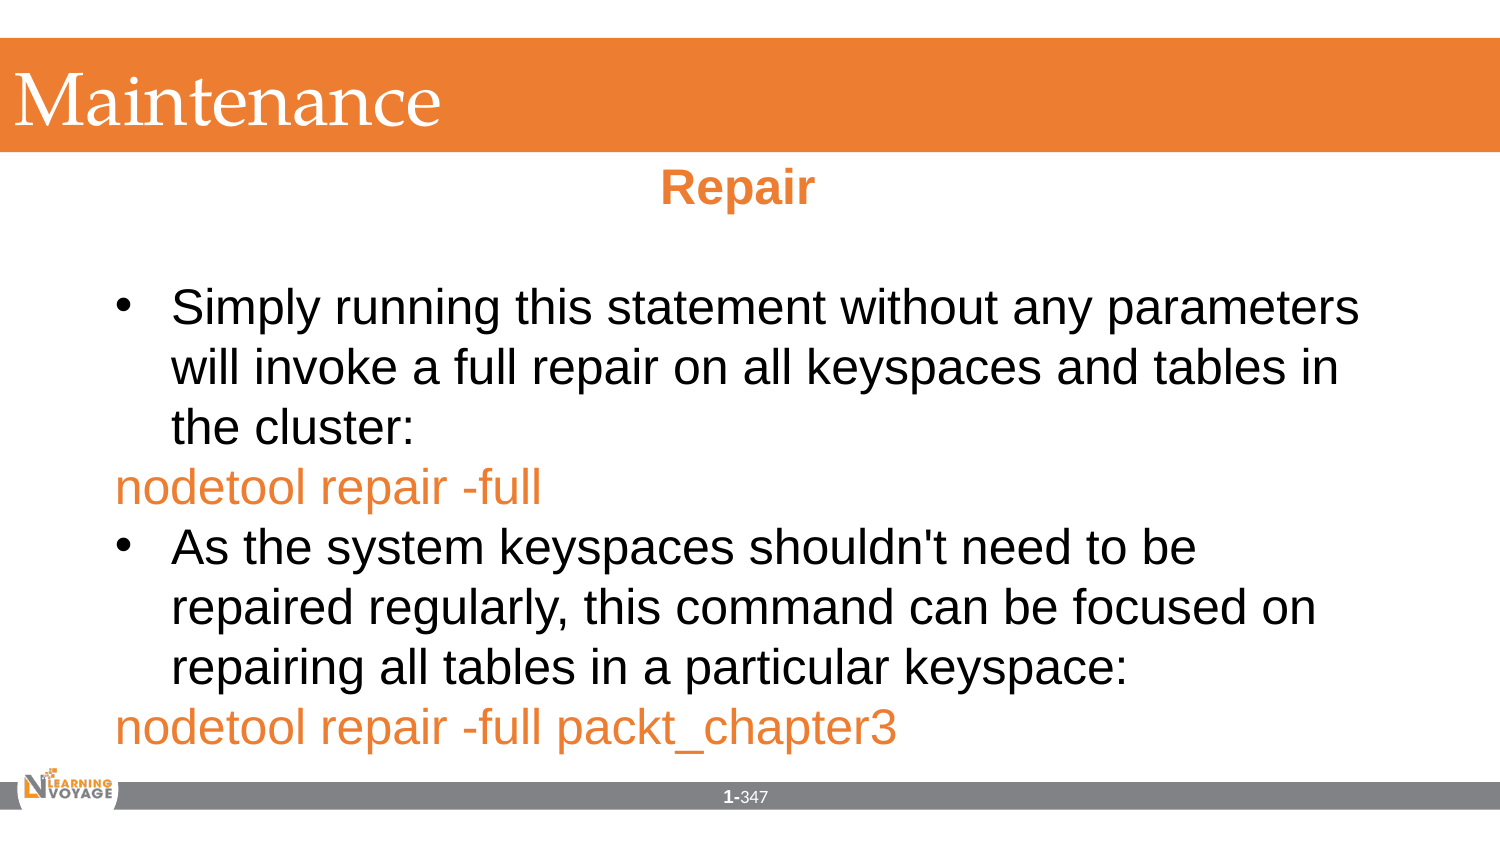

Maintenance
Repair

Simply running this statement without any parameters will invoke a full repair on all keyspaces and tables in the cluster:
nodetool repair -full
As the system keyspaces shouldn't need to be repaired regularly, this command can be focused on repairing all tables in a particular keyspace:
nodetool repair -full packt_chapter3
1-347